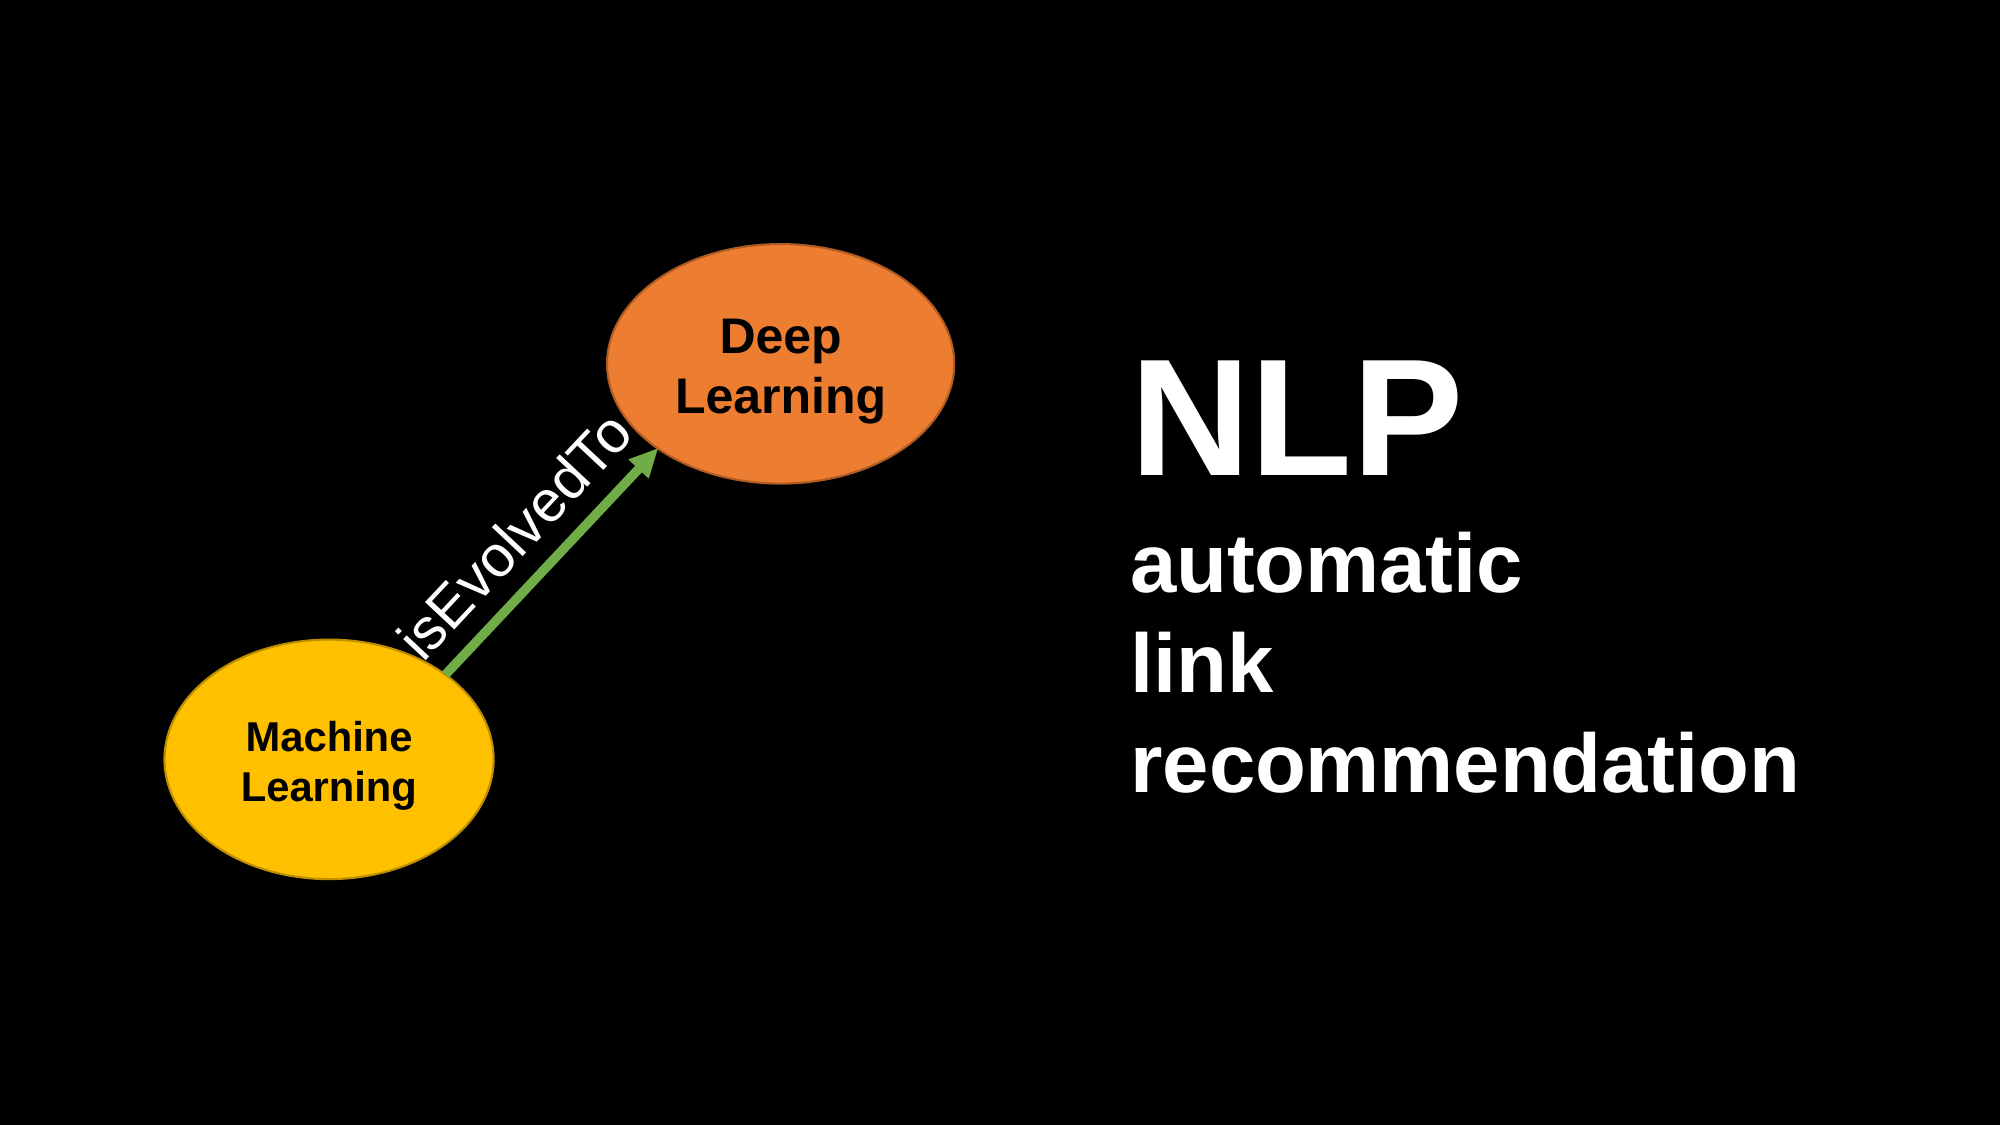

Deep
Learning
NLP
automatic
link recommendation
isEvolvedTo
Machine
Learning